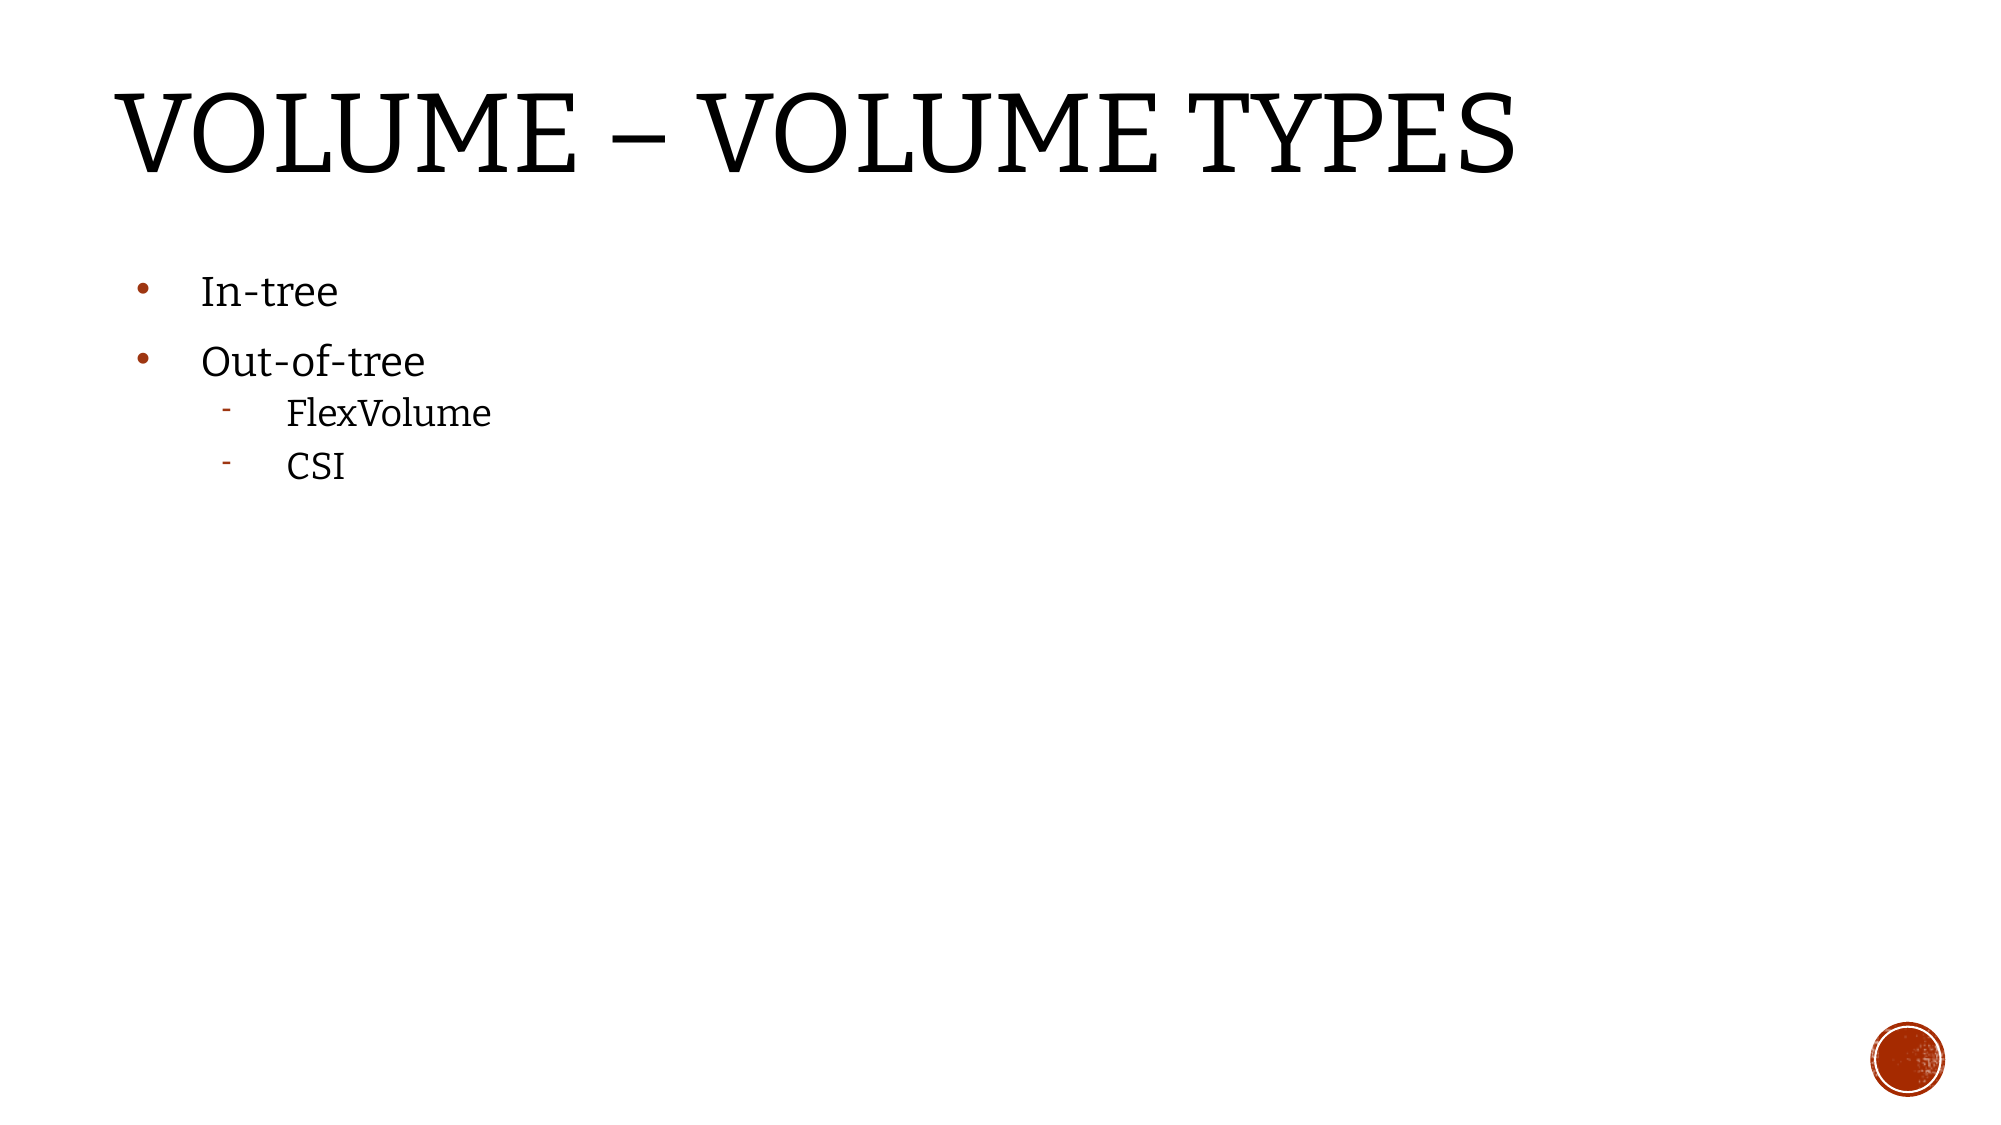

Volume – Volume Types
In-tree
Out-of-tree
FlexVolume
CSI